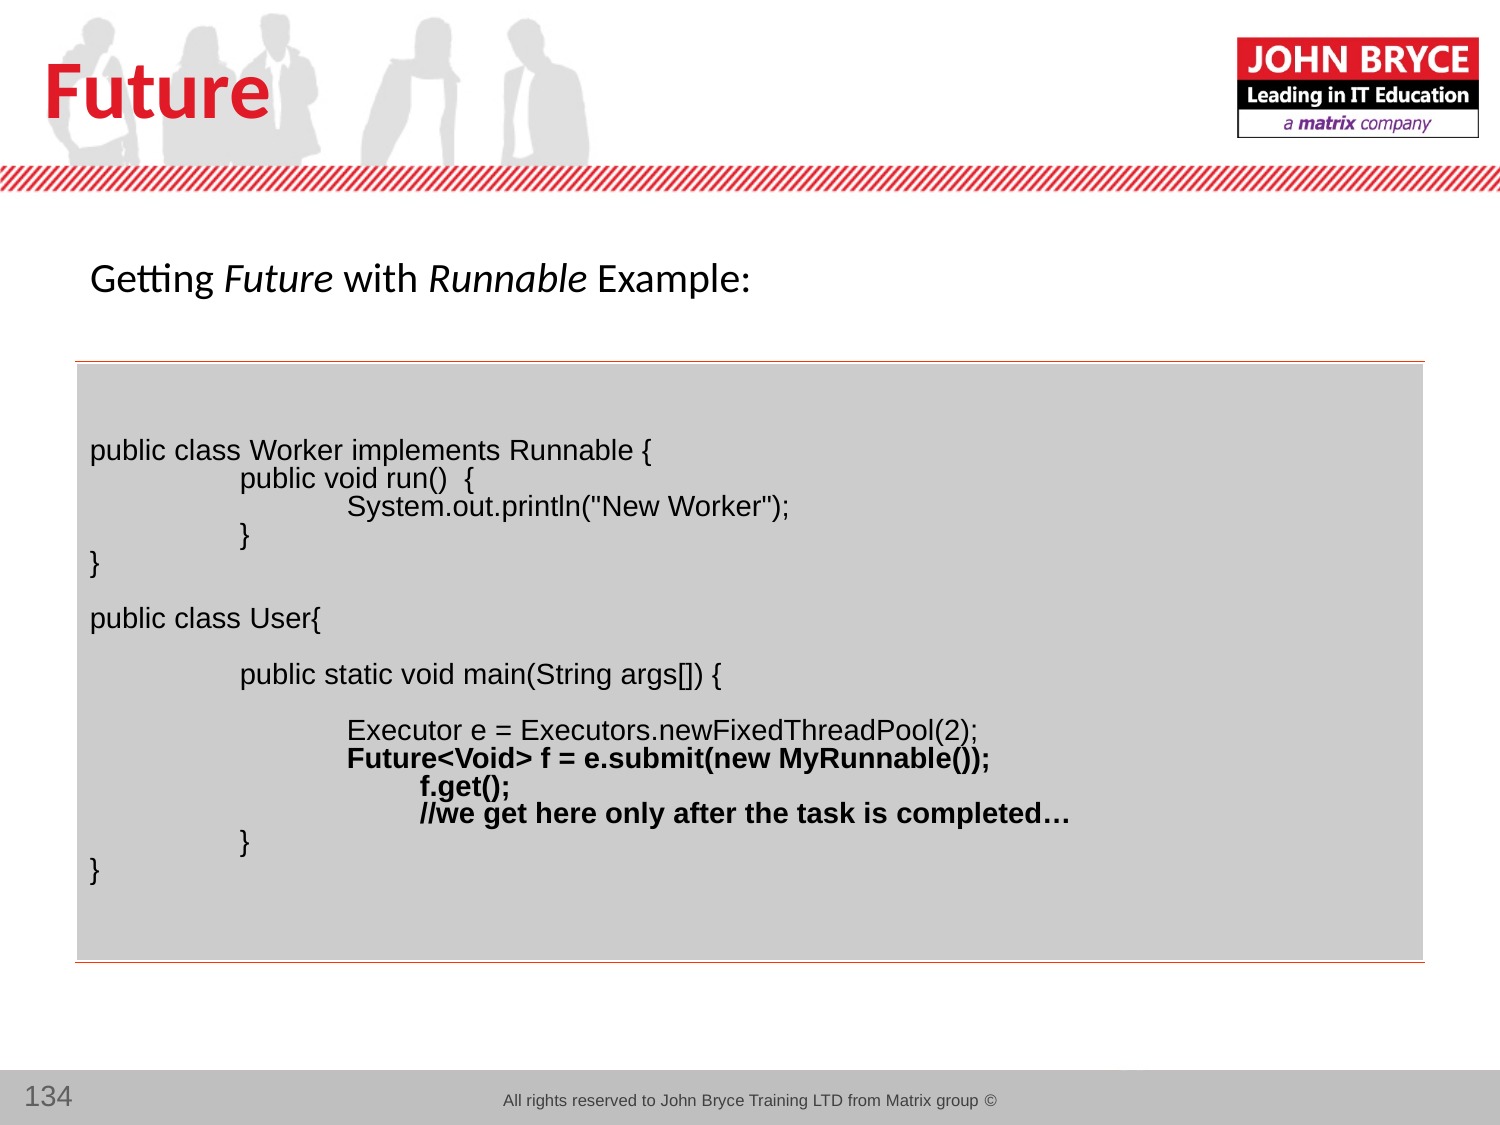

# Future
Getting Future with Runnable Example:
public class Worker implements Runnable {
 	public void run()  {
	             System.out.println("New Worker");
	}
}

public class User{

  	public static void main(String args[]) {

  	             Executor e = Executors.newFixedThreadPool(2);
	             Future<Void> f = e.submit(new MyRunnable());
                                        f.get();
                                        //we get here only after the task is completed…
  	}
}